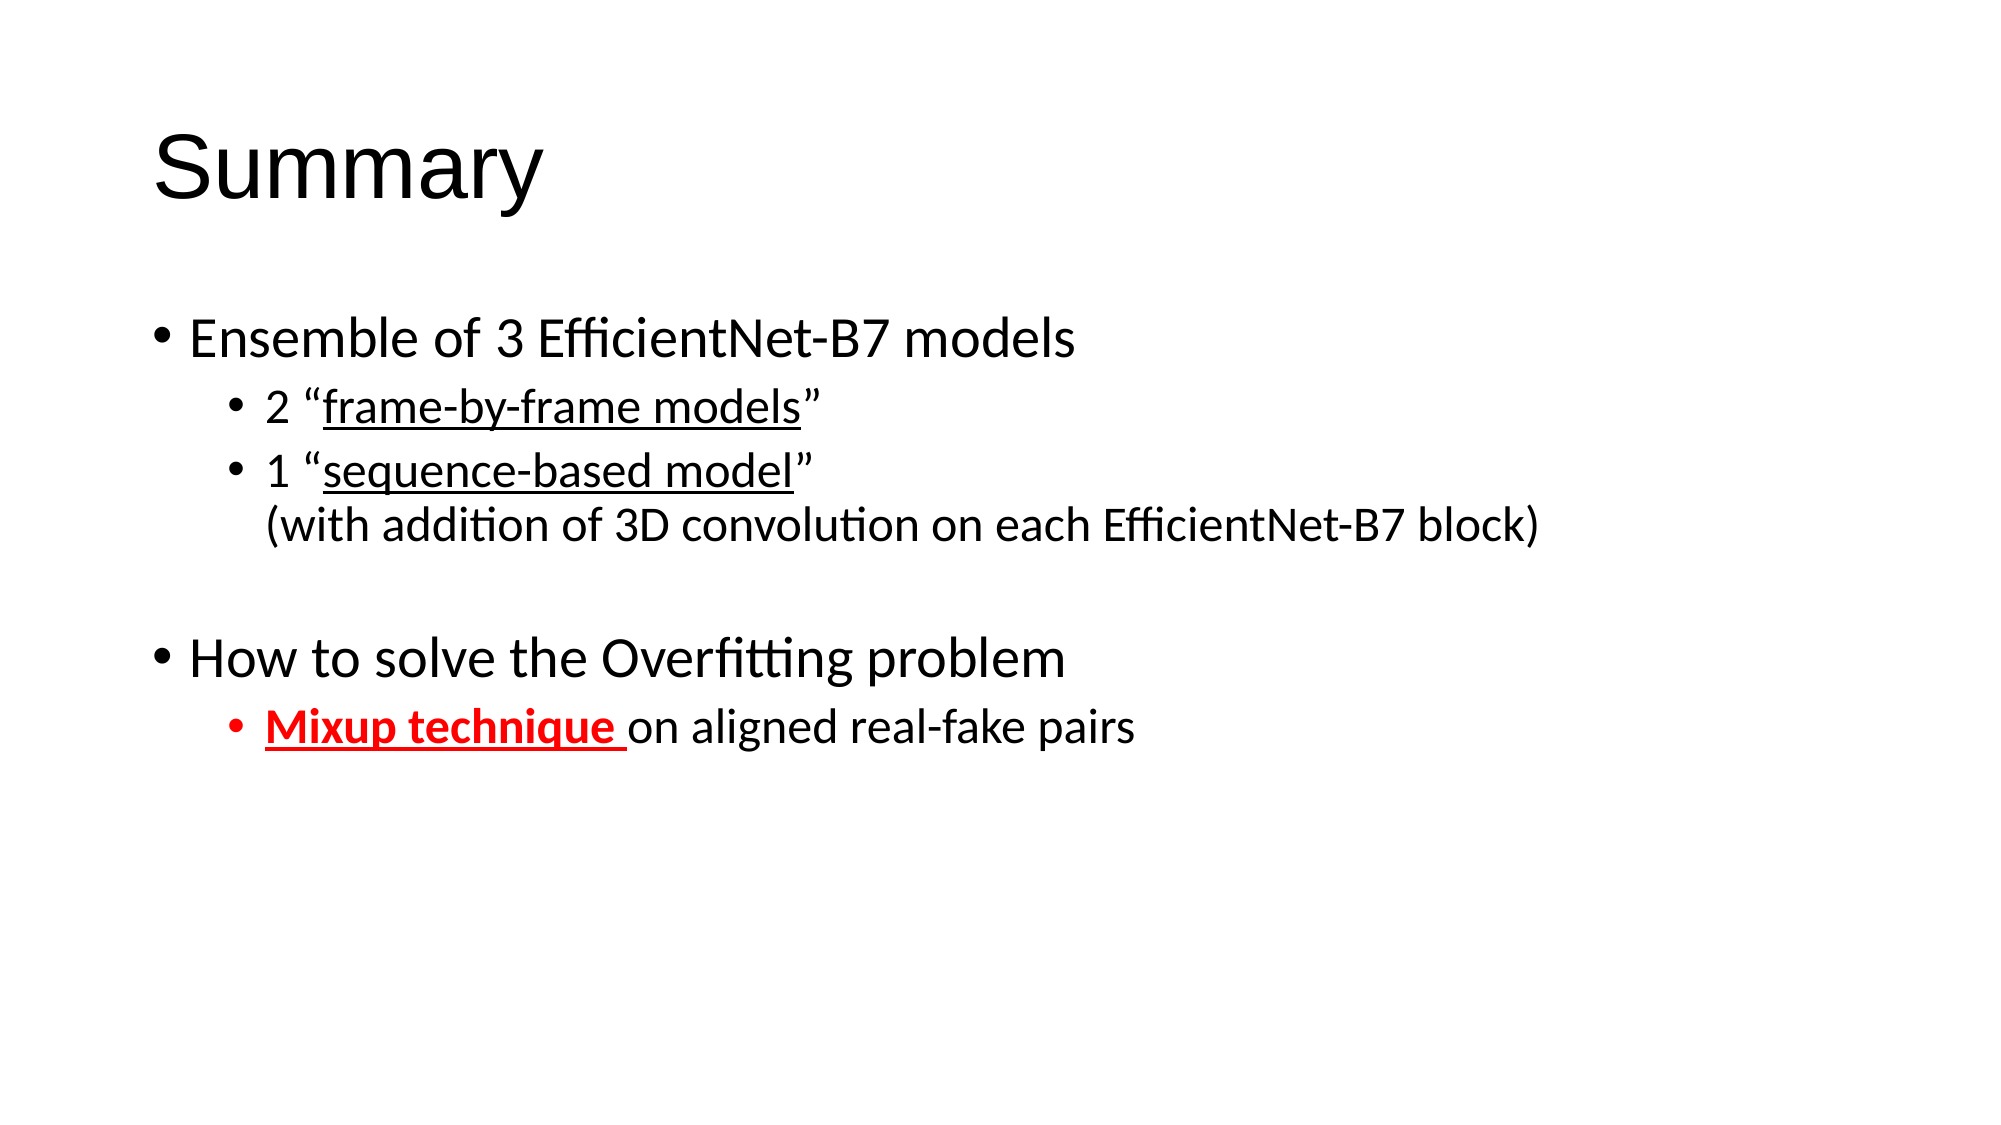

# Summary
Ensemble of 3 EfficientNet-B7 models
2 “frame-by-frame models”
1 “sequence-based model”
(with addition of 3D convolution on each EfficientNet-B7 block)
How to solve the Overfitting problem
Mixup technique on aligned real-fake pairs